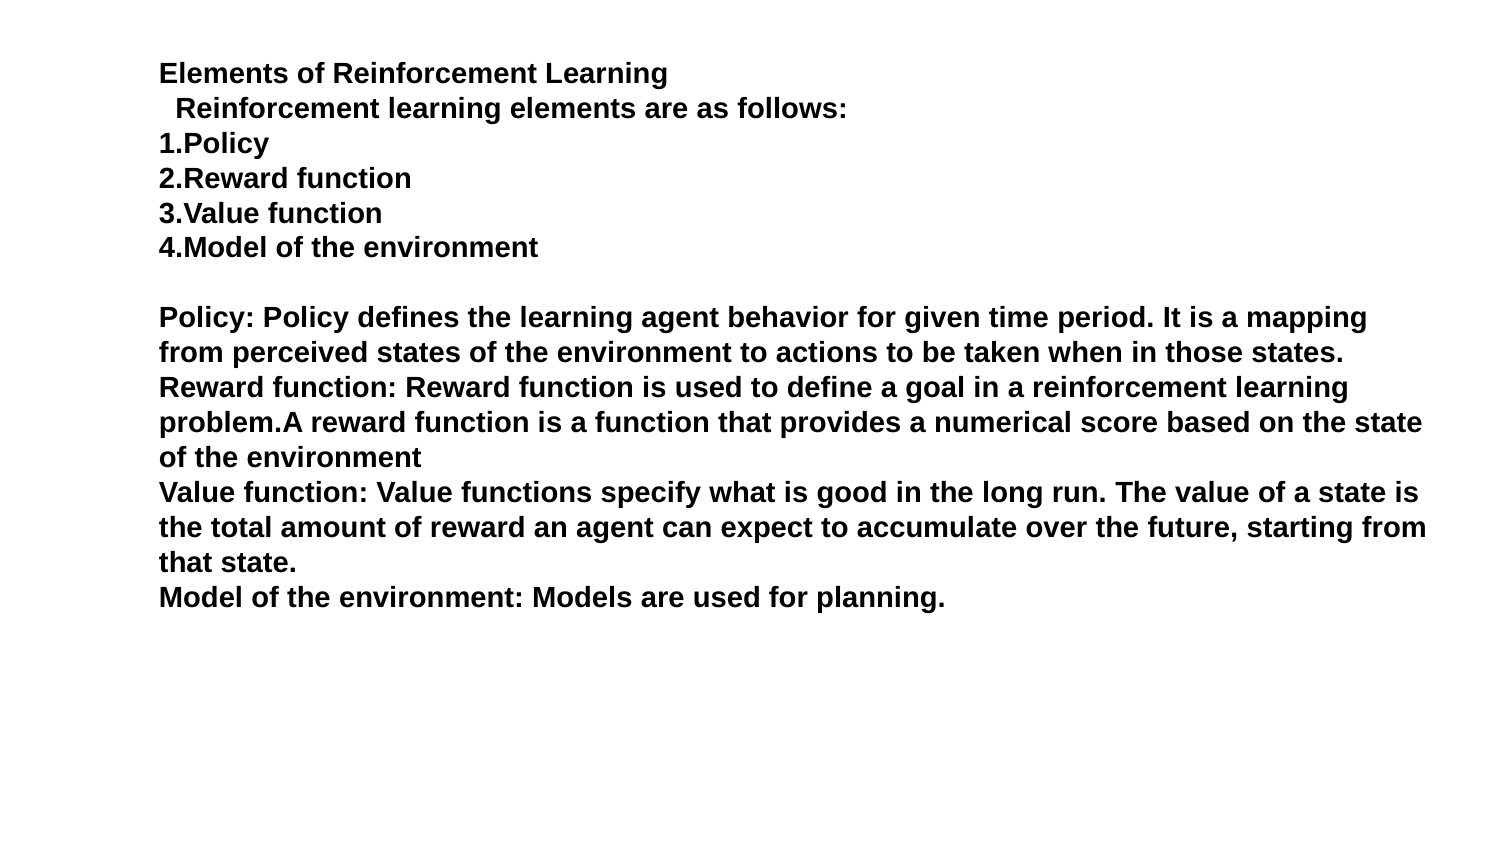

Elements of Reinforcement Learning
  Reinforcement learning elements are as follows:
Policy
Reward function
Value function
Model of the environment

Policy: Policy defines the learning agent behavior for given time period. It is a mapping from perceived states of the environment to actions to be taken when in those states.
Reward function: Reward function is used to define a goal in a reinforcement learning problem.A reward function is a function that provides a numerical score based on the state of the environment
Value function: Value functions specify what is good in the long run. The value of a state is the total amount of reward an agent can expect to accumulate over the future, starting from that state.
Model of the environment: Models are used for planning.